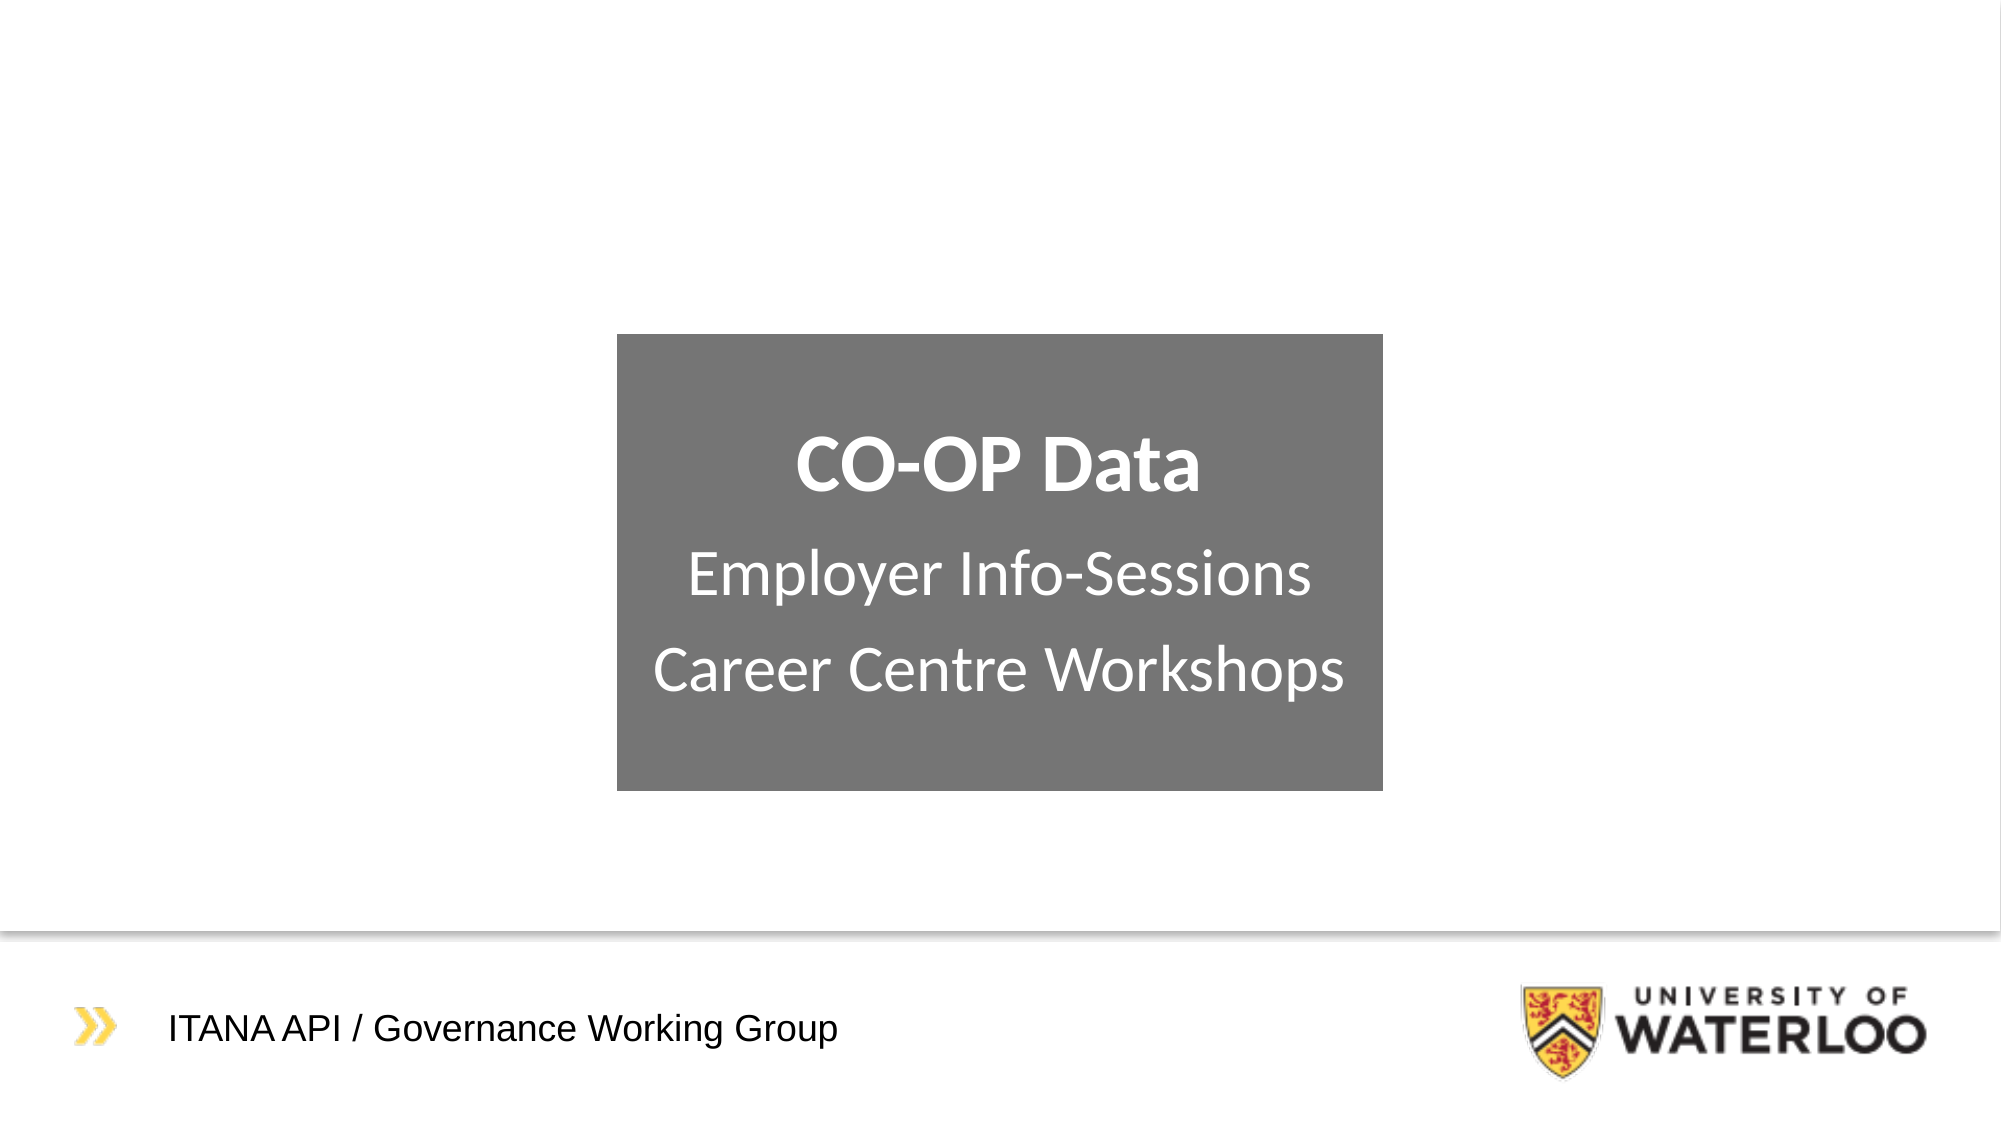

CO-OP Data
Employer Info-Sessions
Career Centre Workshops